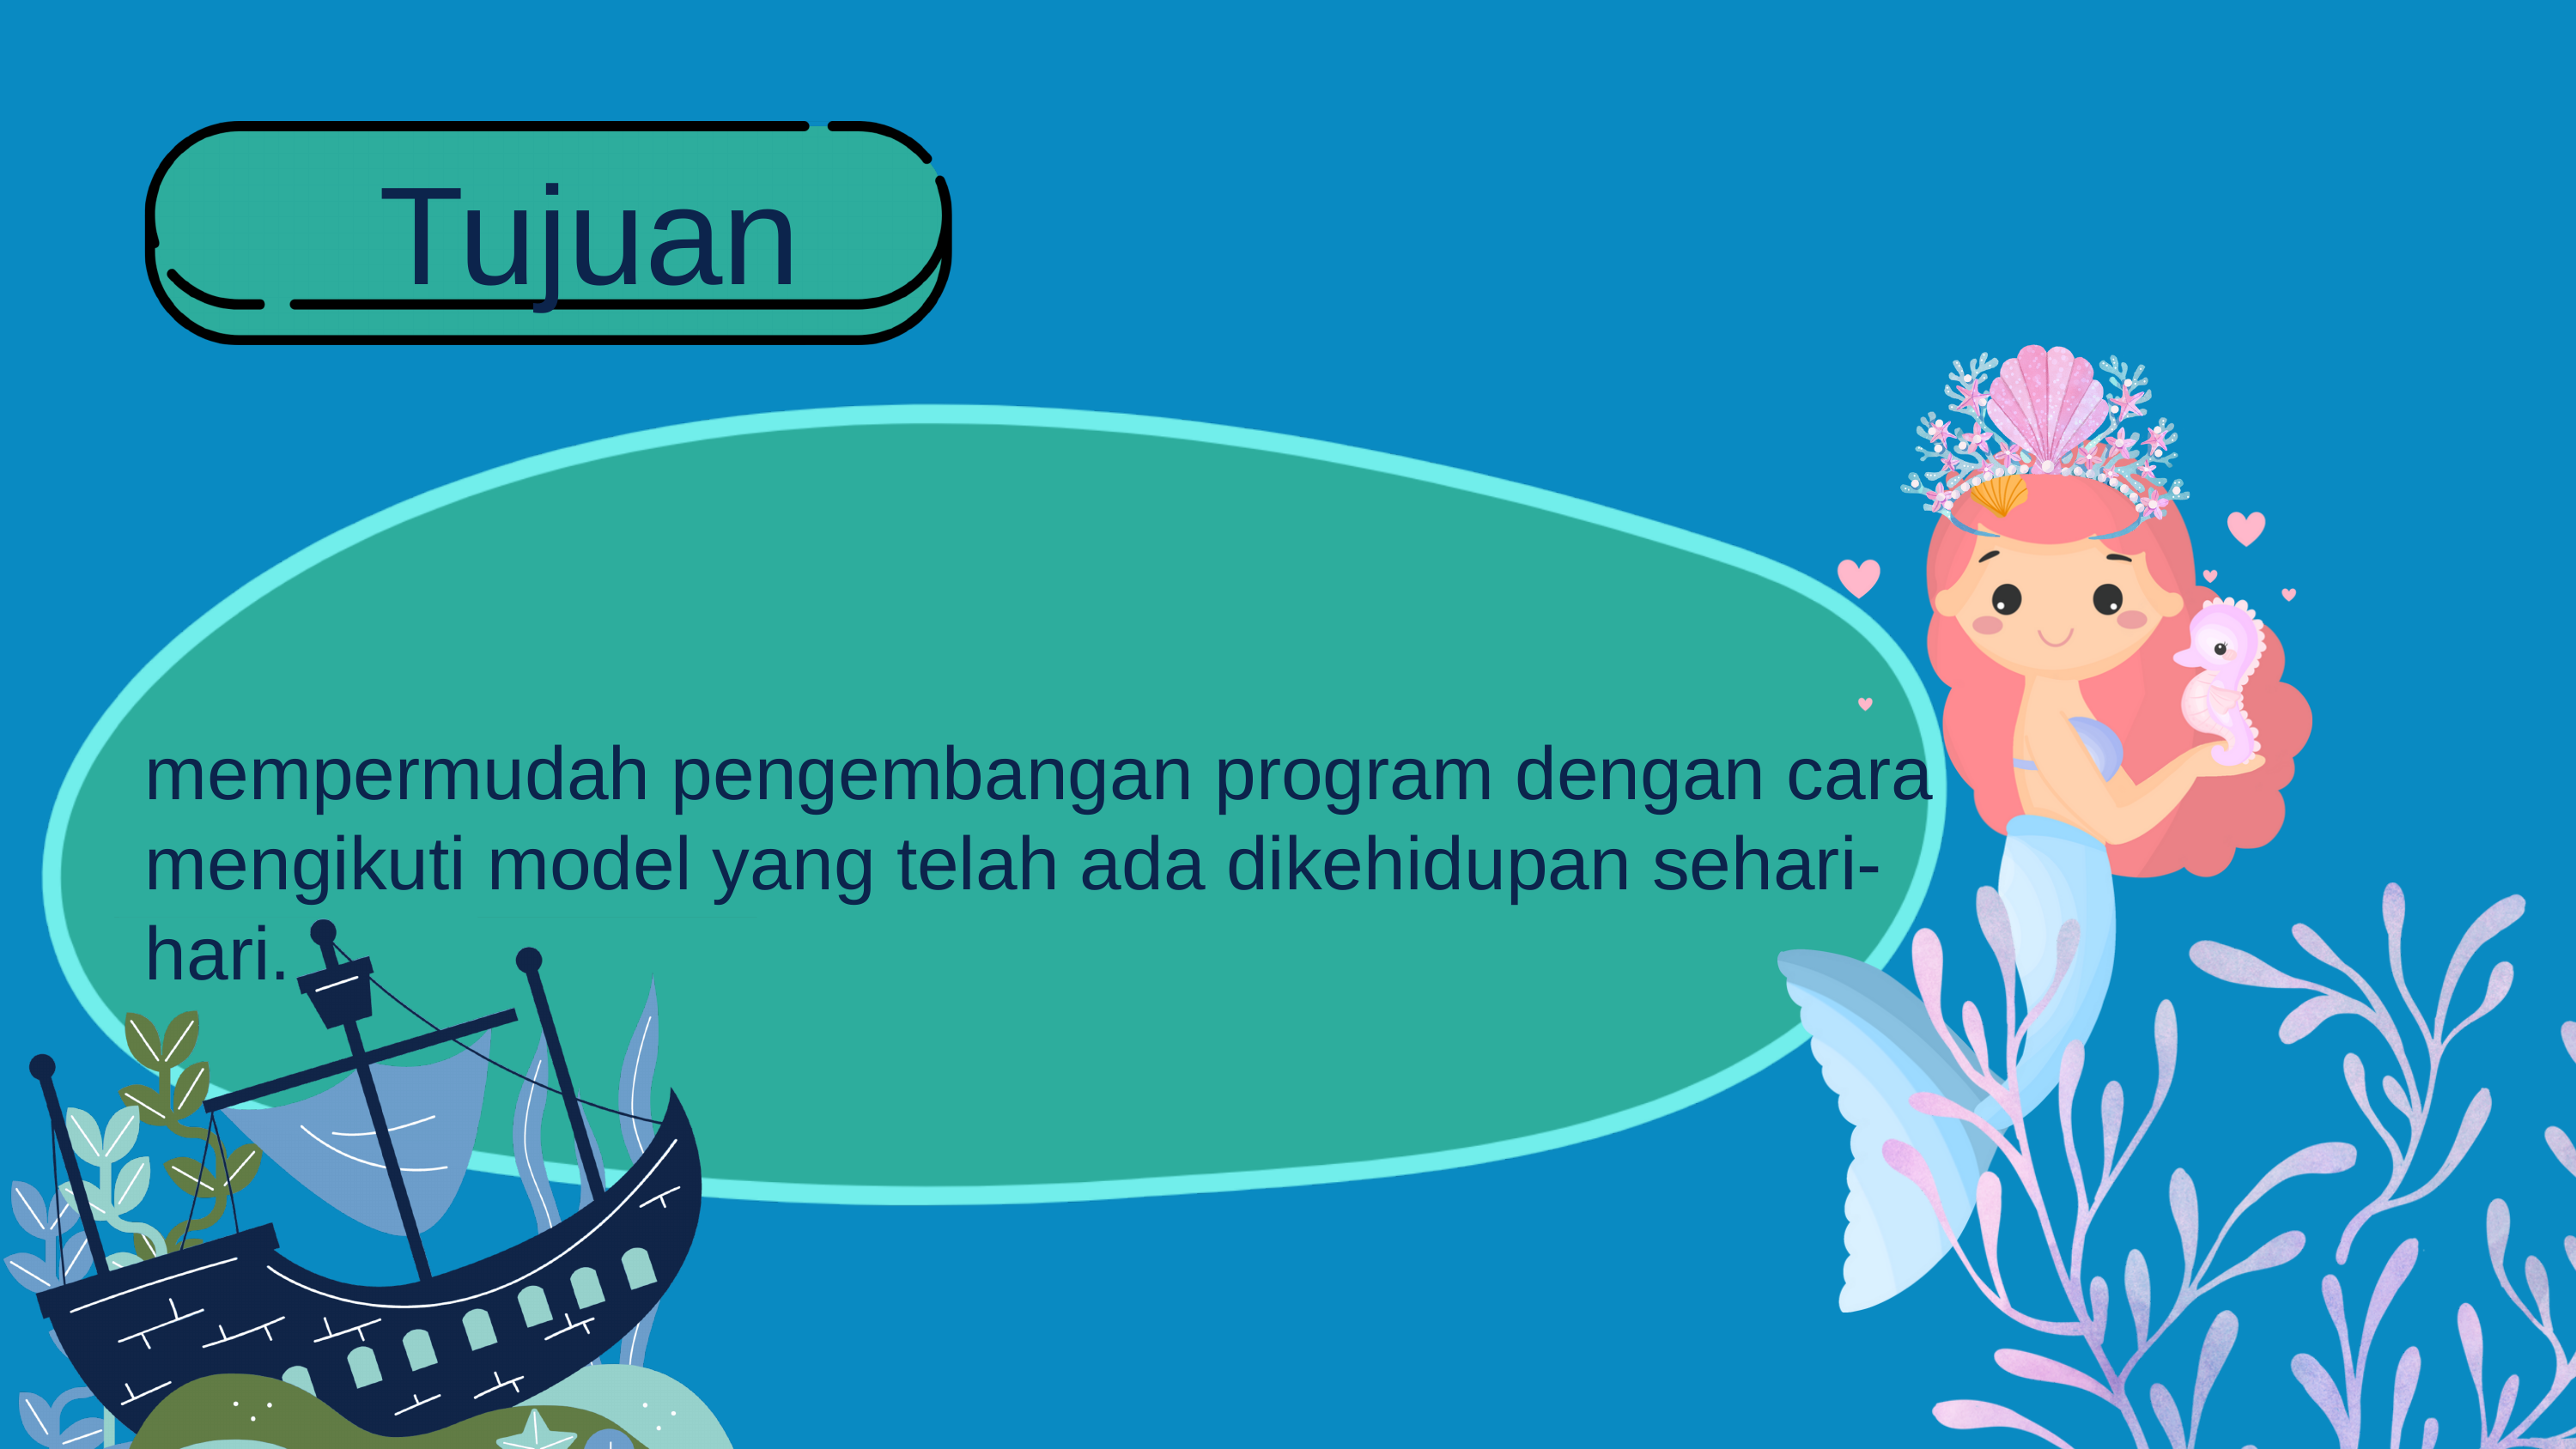

Tujuan

mempermudah pengembangan program dengan cara mengikuti model yang telah ada dikehidupan sehari-hari.